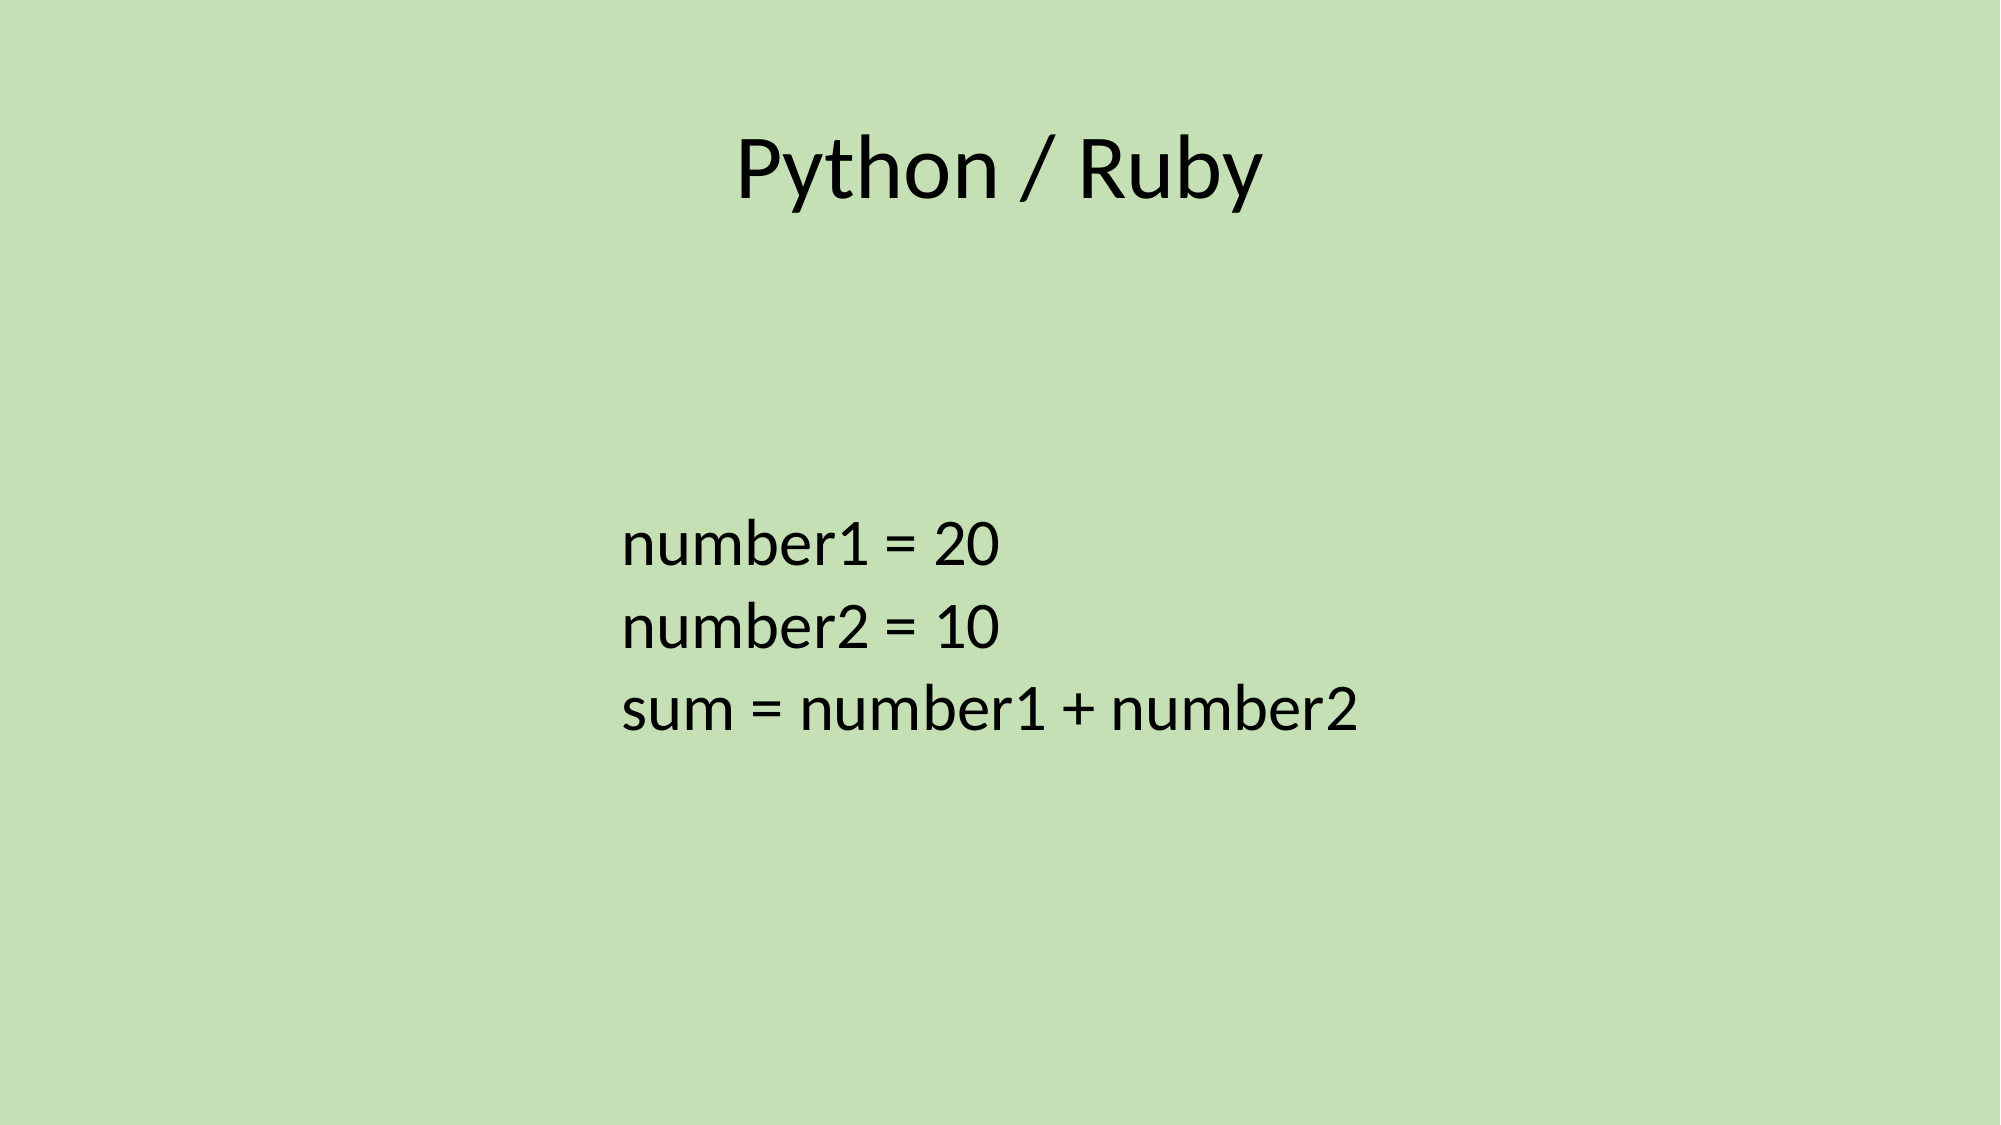

# Python / Ruby
number1 = 20
number2 = 10
sum = number1 + number2